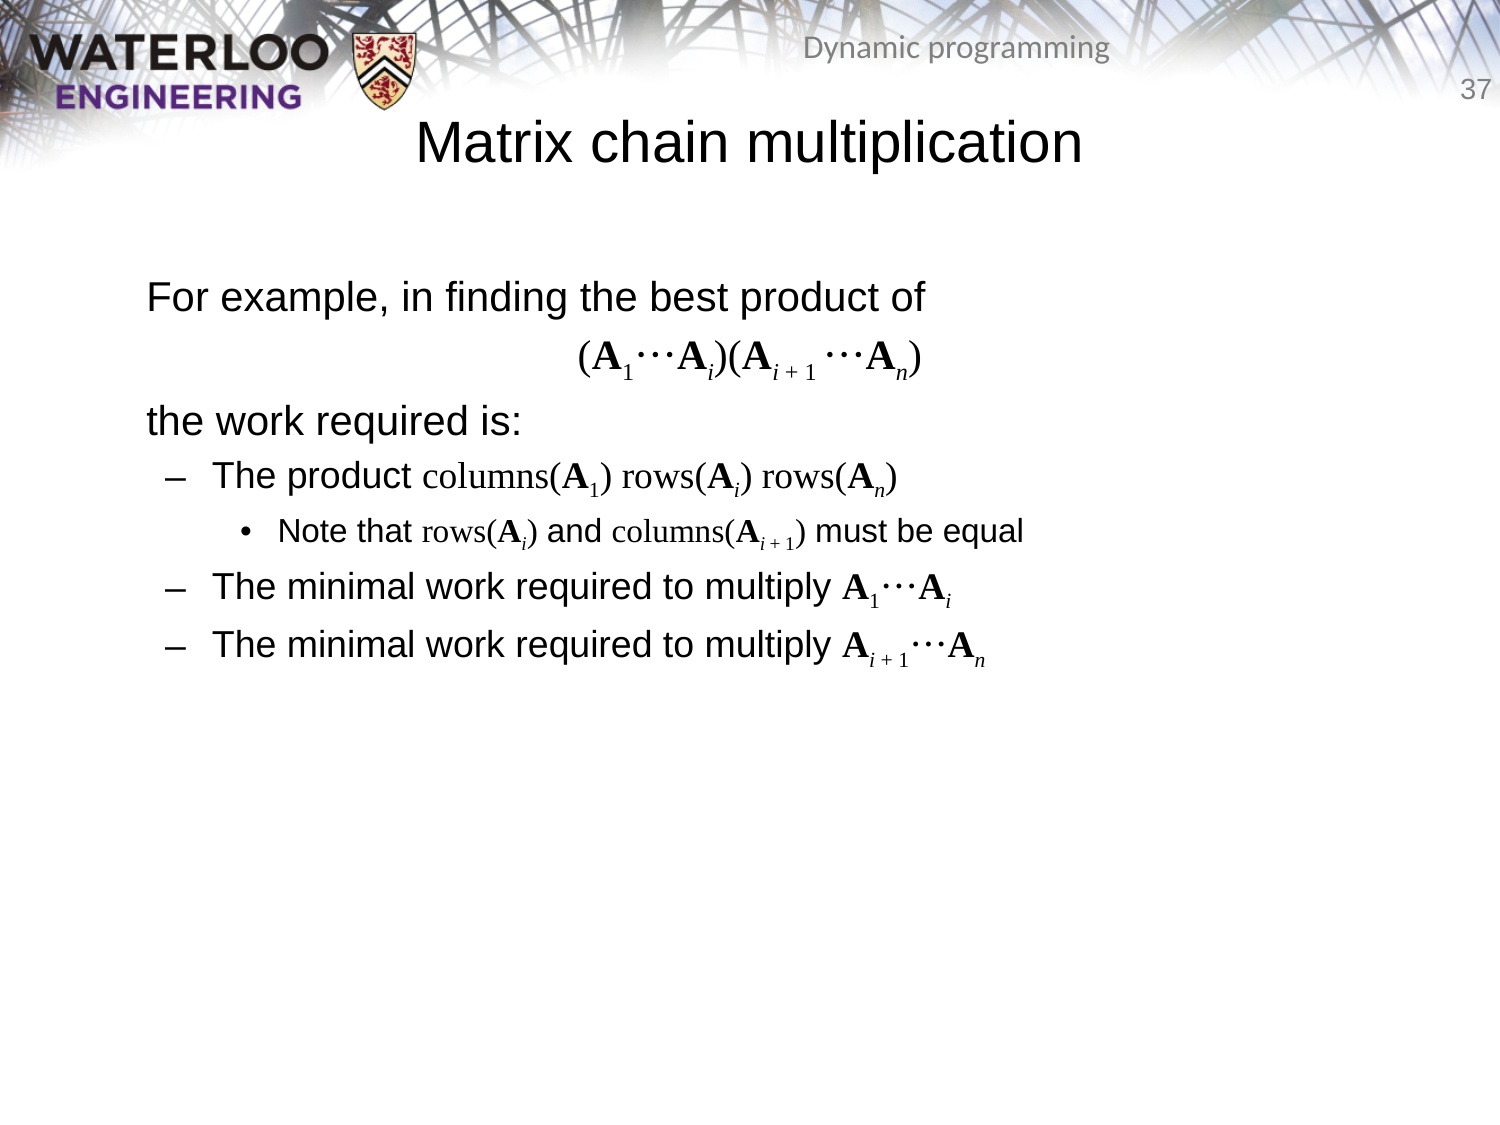

# Matrix chain multiplication
	For example, in finding the best product of
(A1⋅⋅⋅Ai)(Ai + 1 ⋅⋅⋅An)
	the work required is:
The product columns(A1) rows(Ai) rows(An)
Note that rows(Ai) and columns(Ai + 1) must be equal
The minimal work required to multiply A1⋅⋅⋅Ai
The minimal work required to multiply Ai + 1⋅⋅⋅An